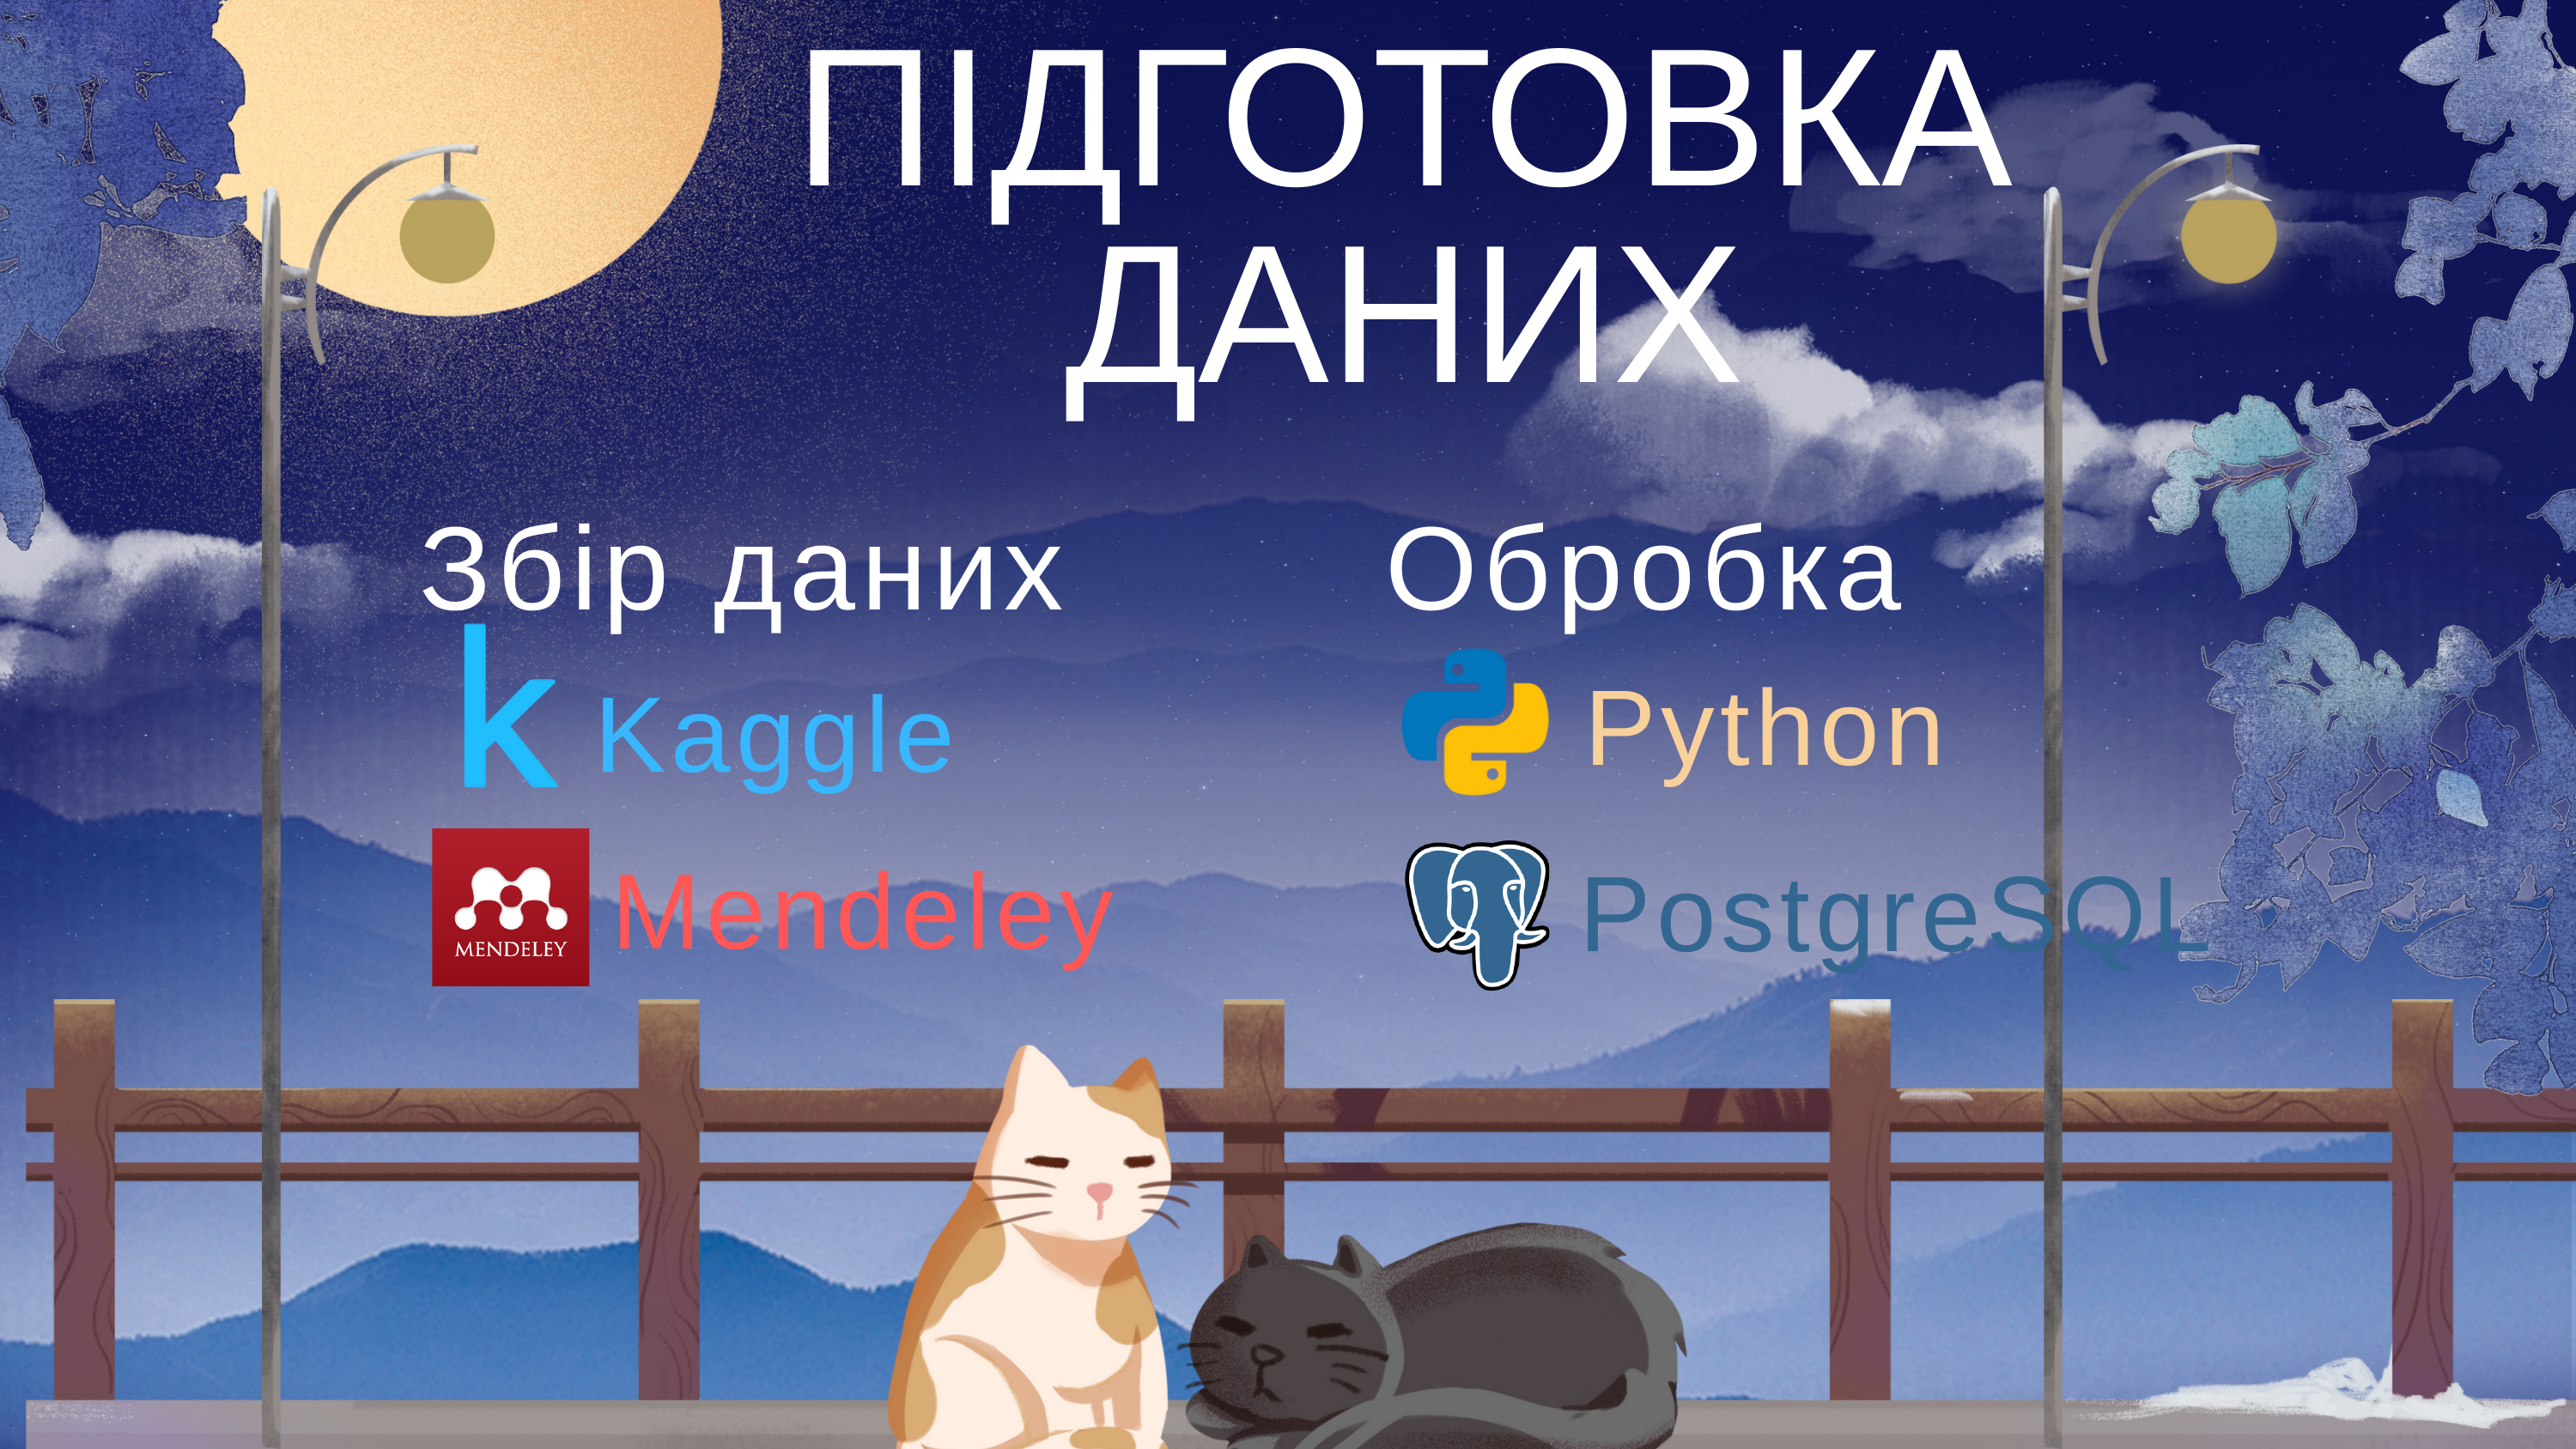

ПІДГОТОВКА ДАНИХ

Збір даних
Обробка

Python
Kaggle

Mendeley
PostgreSQL